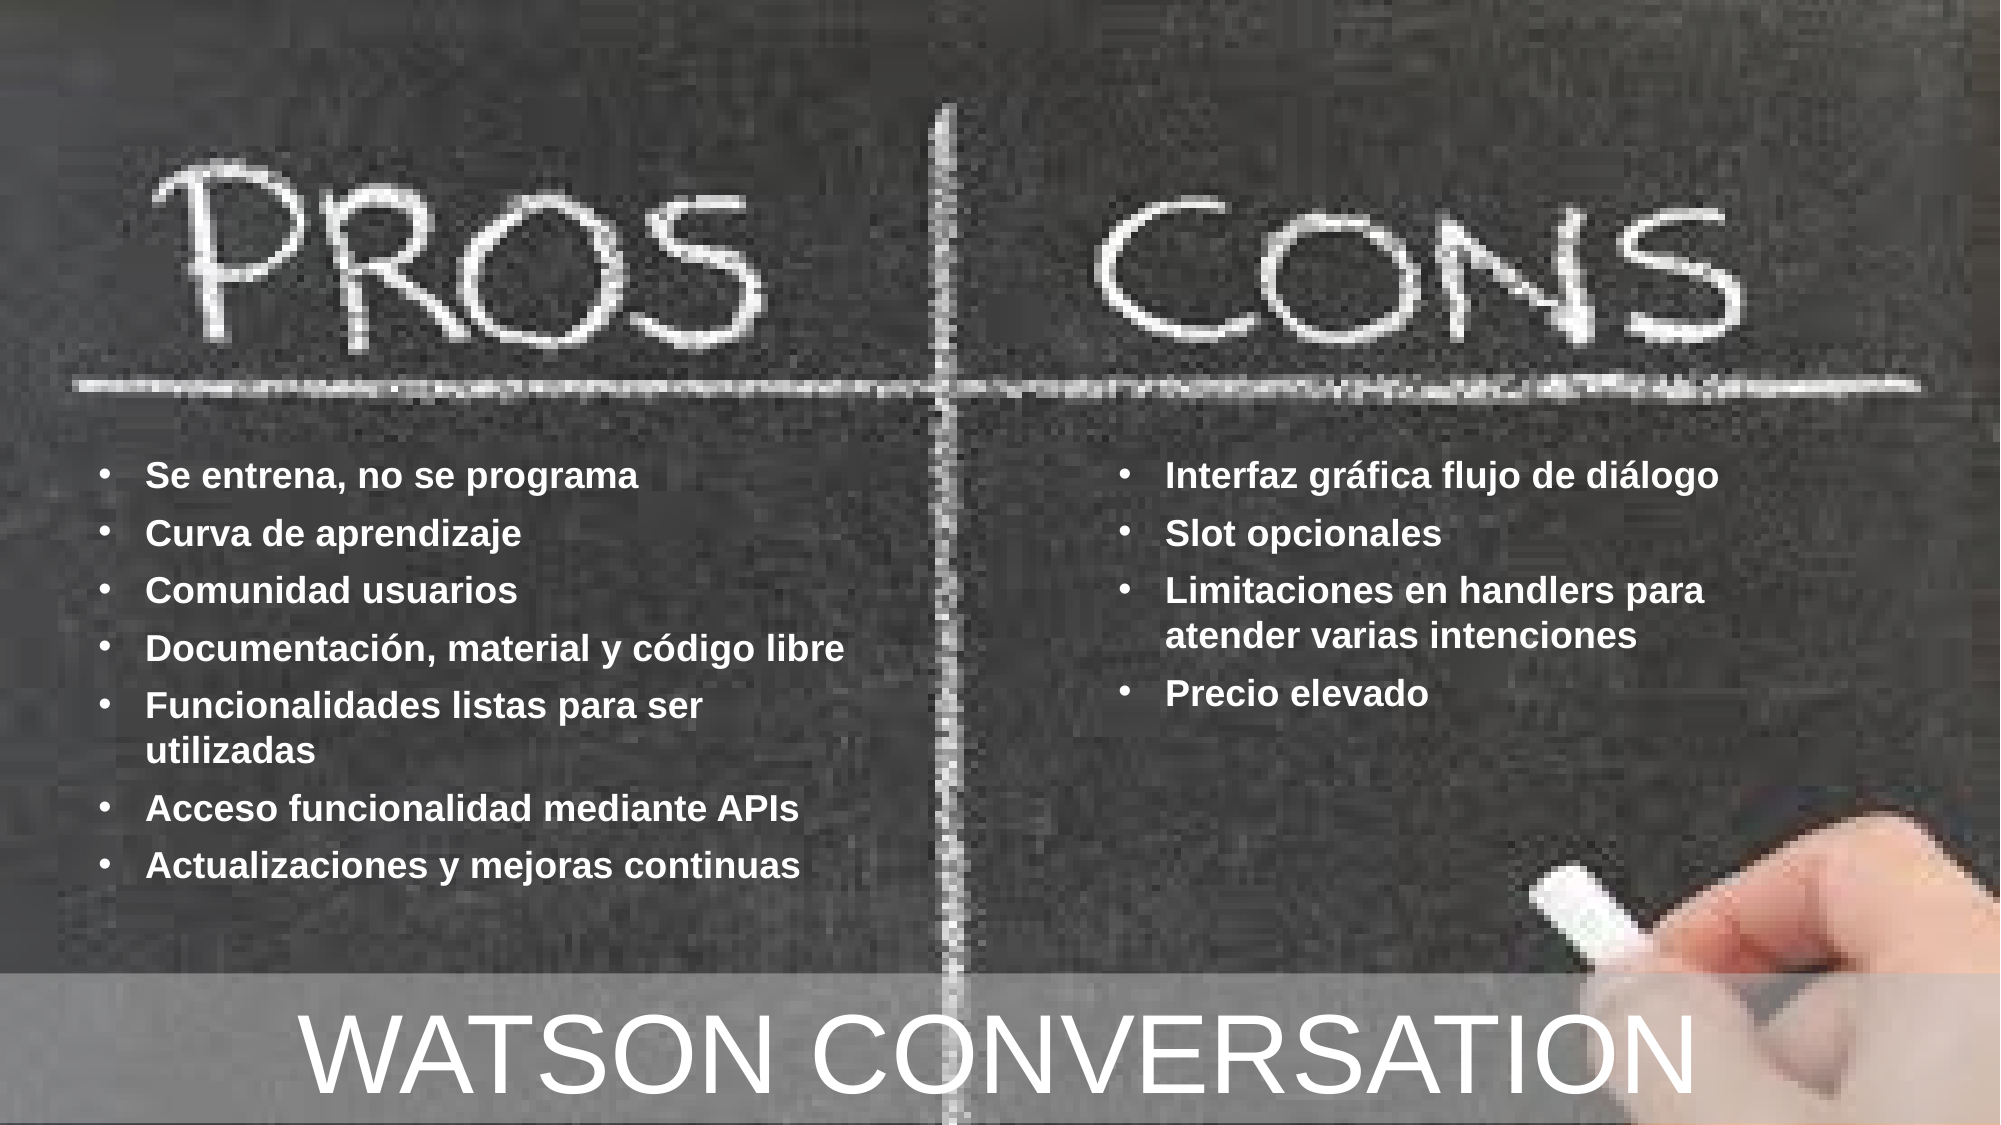

Se entrena, no se programa
Curva de aprendizaje
Comunidad usuarios
Documentación, material y código libre
Funcionalidades listas para ser utilizadas
Acceso funcionalidad mediante APIs
Actualizaciones y mejoras continuas

Interfaz gráfica flujo de diálogo
Slot opcionales
Limitaciones en handlers para atender varias intenciones
Precio elevado

WATSON CONVERSATION